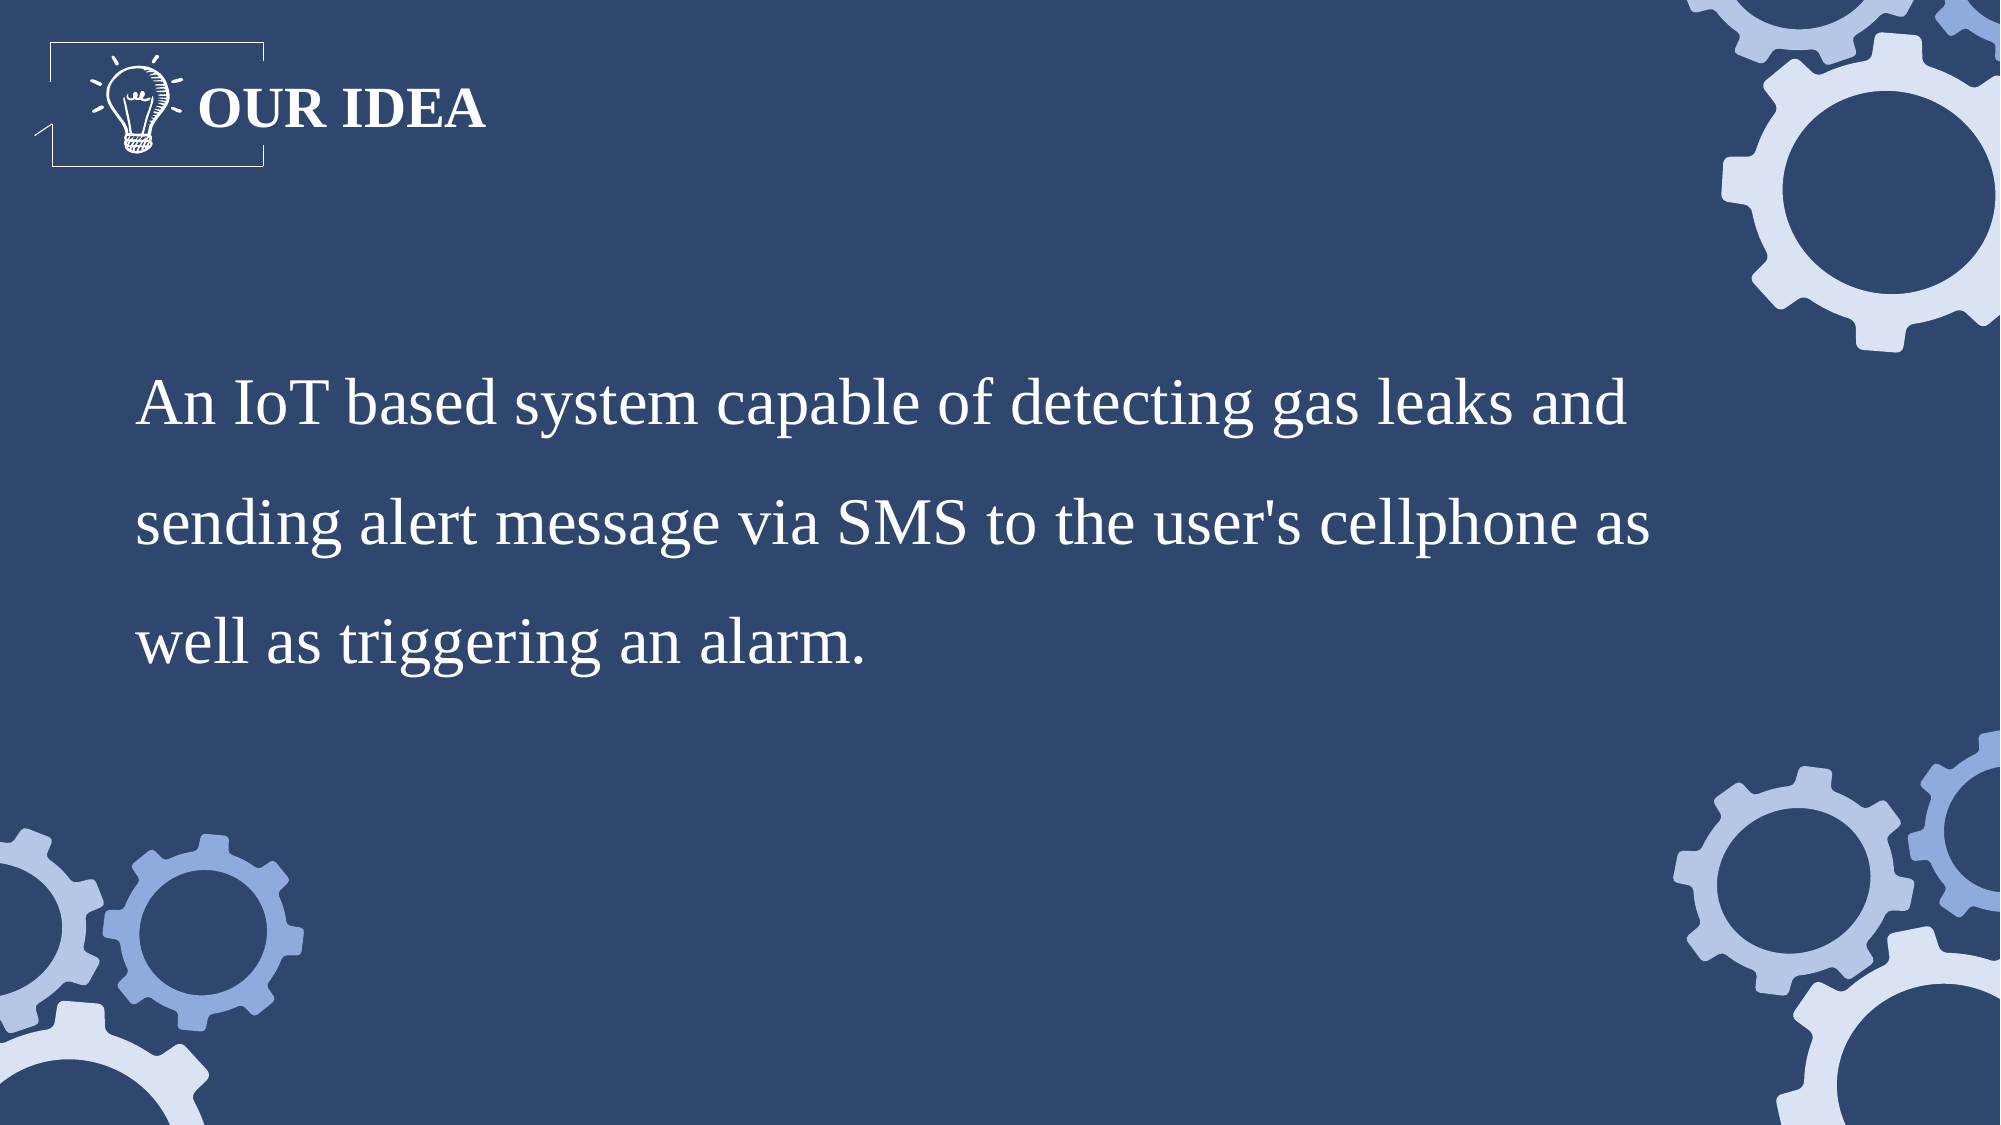

OUR IDEA
An IoT based system capable of detecting gas leaks and sending alert message via SMS to the user's cellphone as well as triggering an alarm.